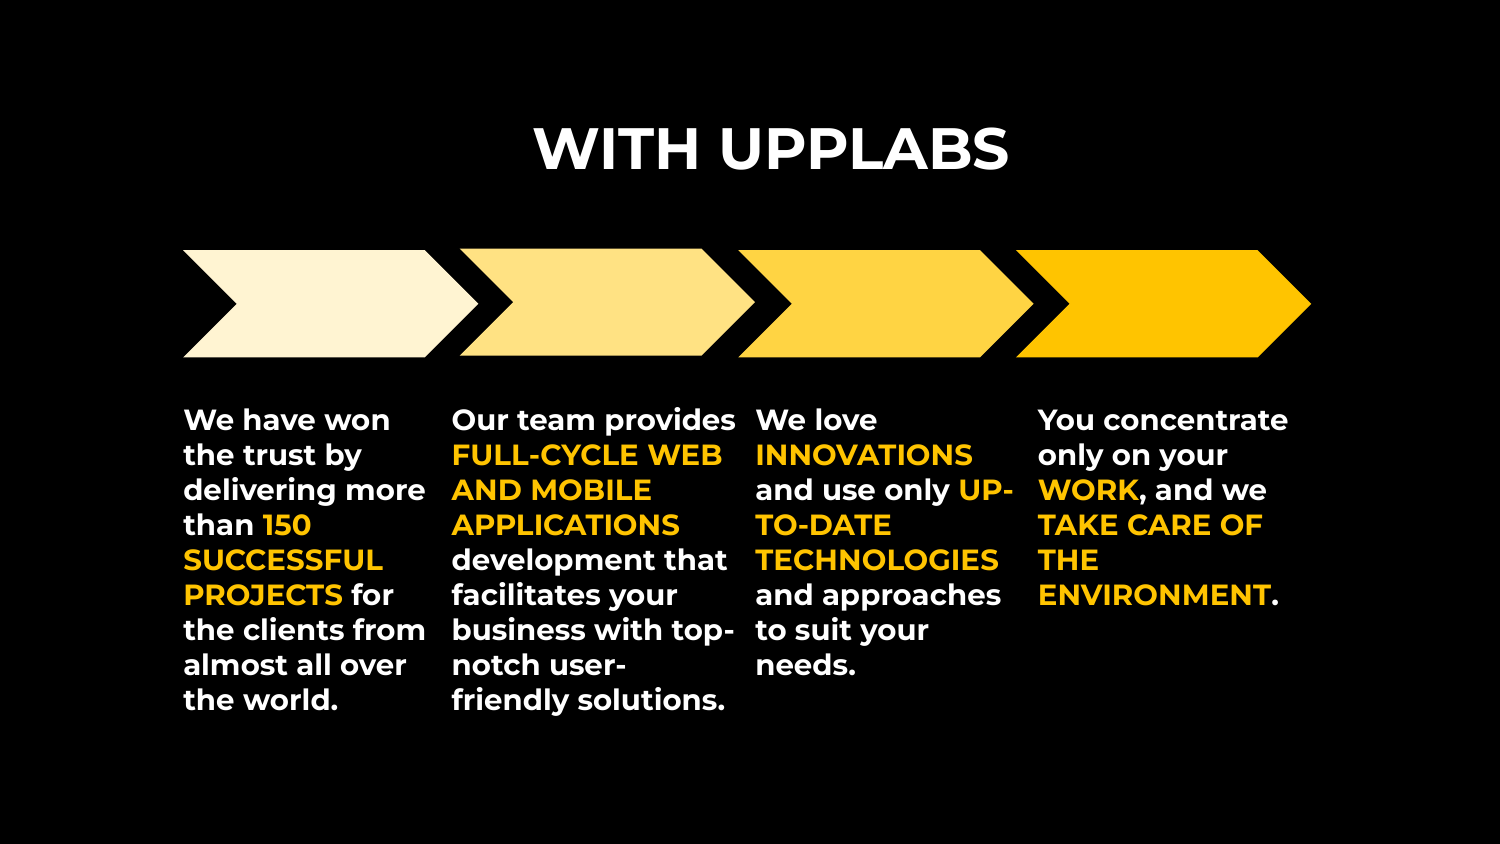

TEAM UPP
# WITH UPPLABS

We have won the trust by delivering more than 150 SUCCESSFUL PROJECTS for the clients from almost all over the world.
Our team provides FULL-CYCLE WEB AND MOBILE APPLICATIONS development that facilitates your business with top-notch user-friendly solutions.
We love INNOVATIONS and use only UP-TO-DATE TECHNOLOGIES and approaches to suit your needs.
You concentrate only on your WORK, and we TAKE CARE OF THE ENVIRONMENT.